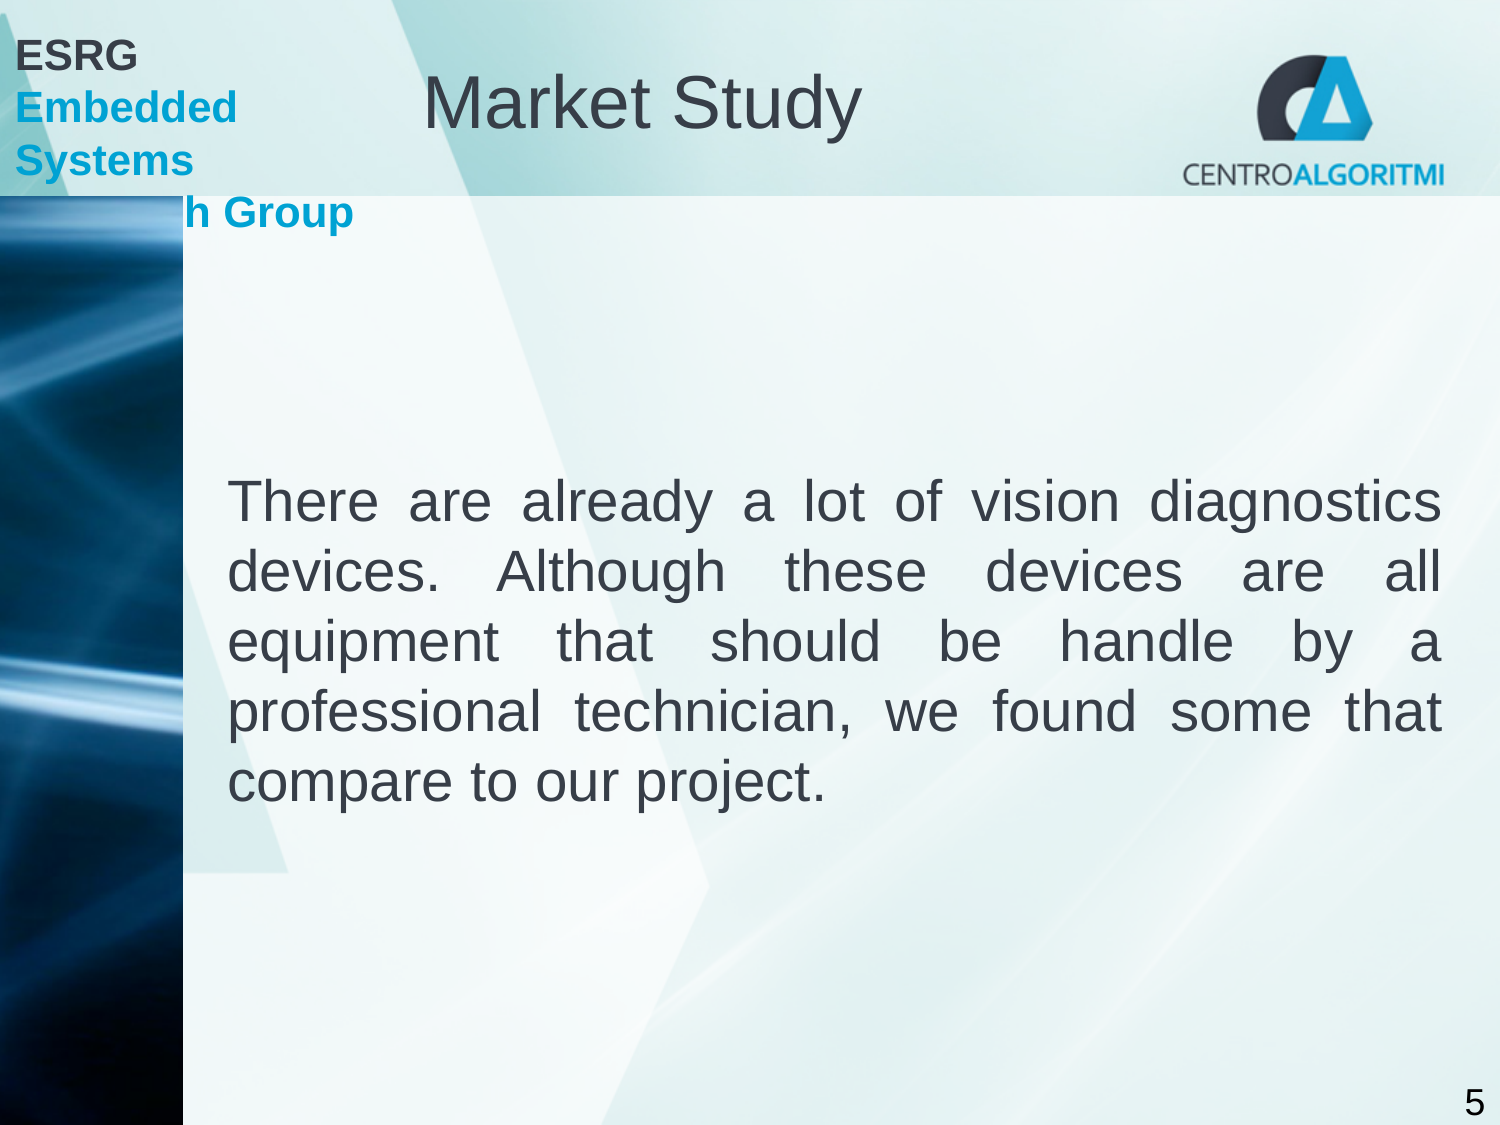

# Market Study
There are already a lot of vision diagnostics devices. Although these devices are all equipment that should be handle by a professional technician, we found some that compare to our project.

5